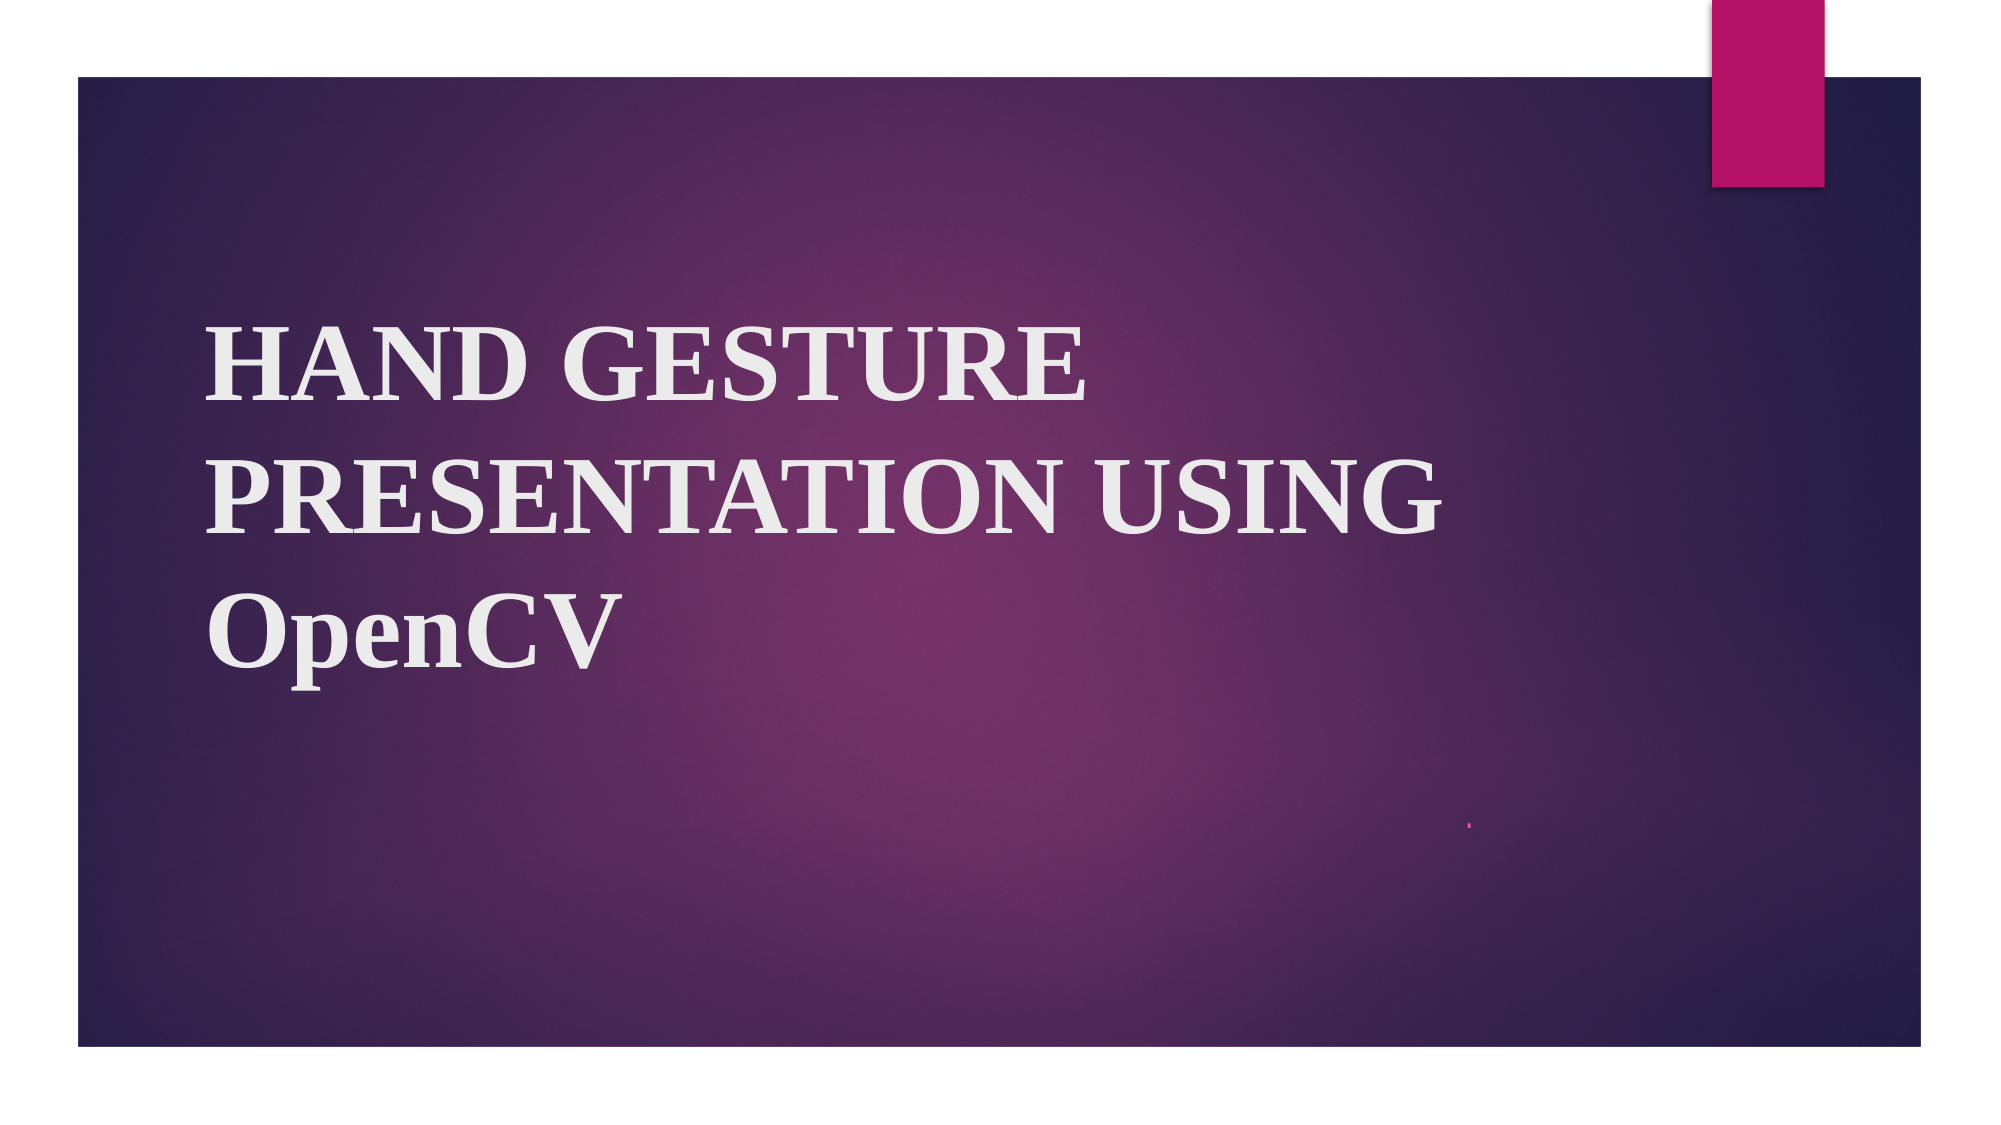

# HAND GESTURE PRESENTATION USING OpenCV
                                                                                                                        .